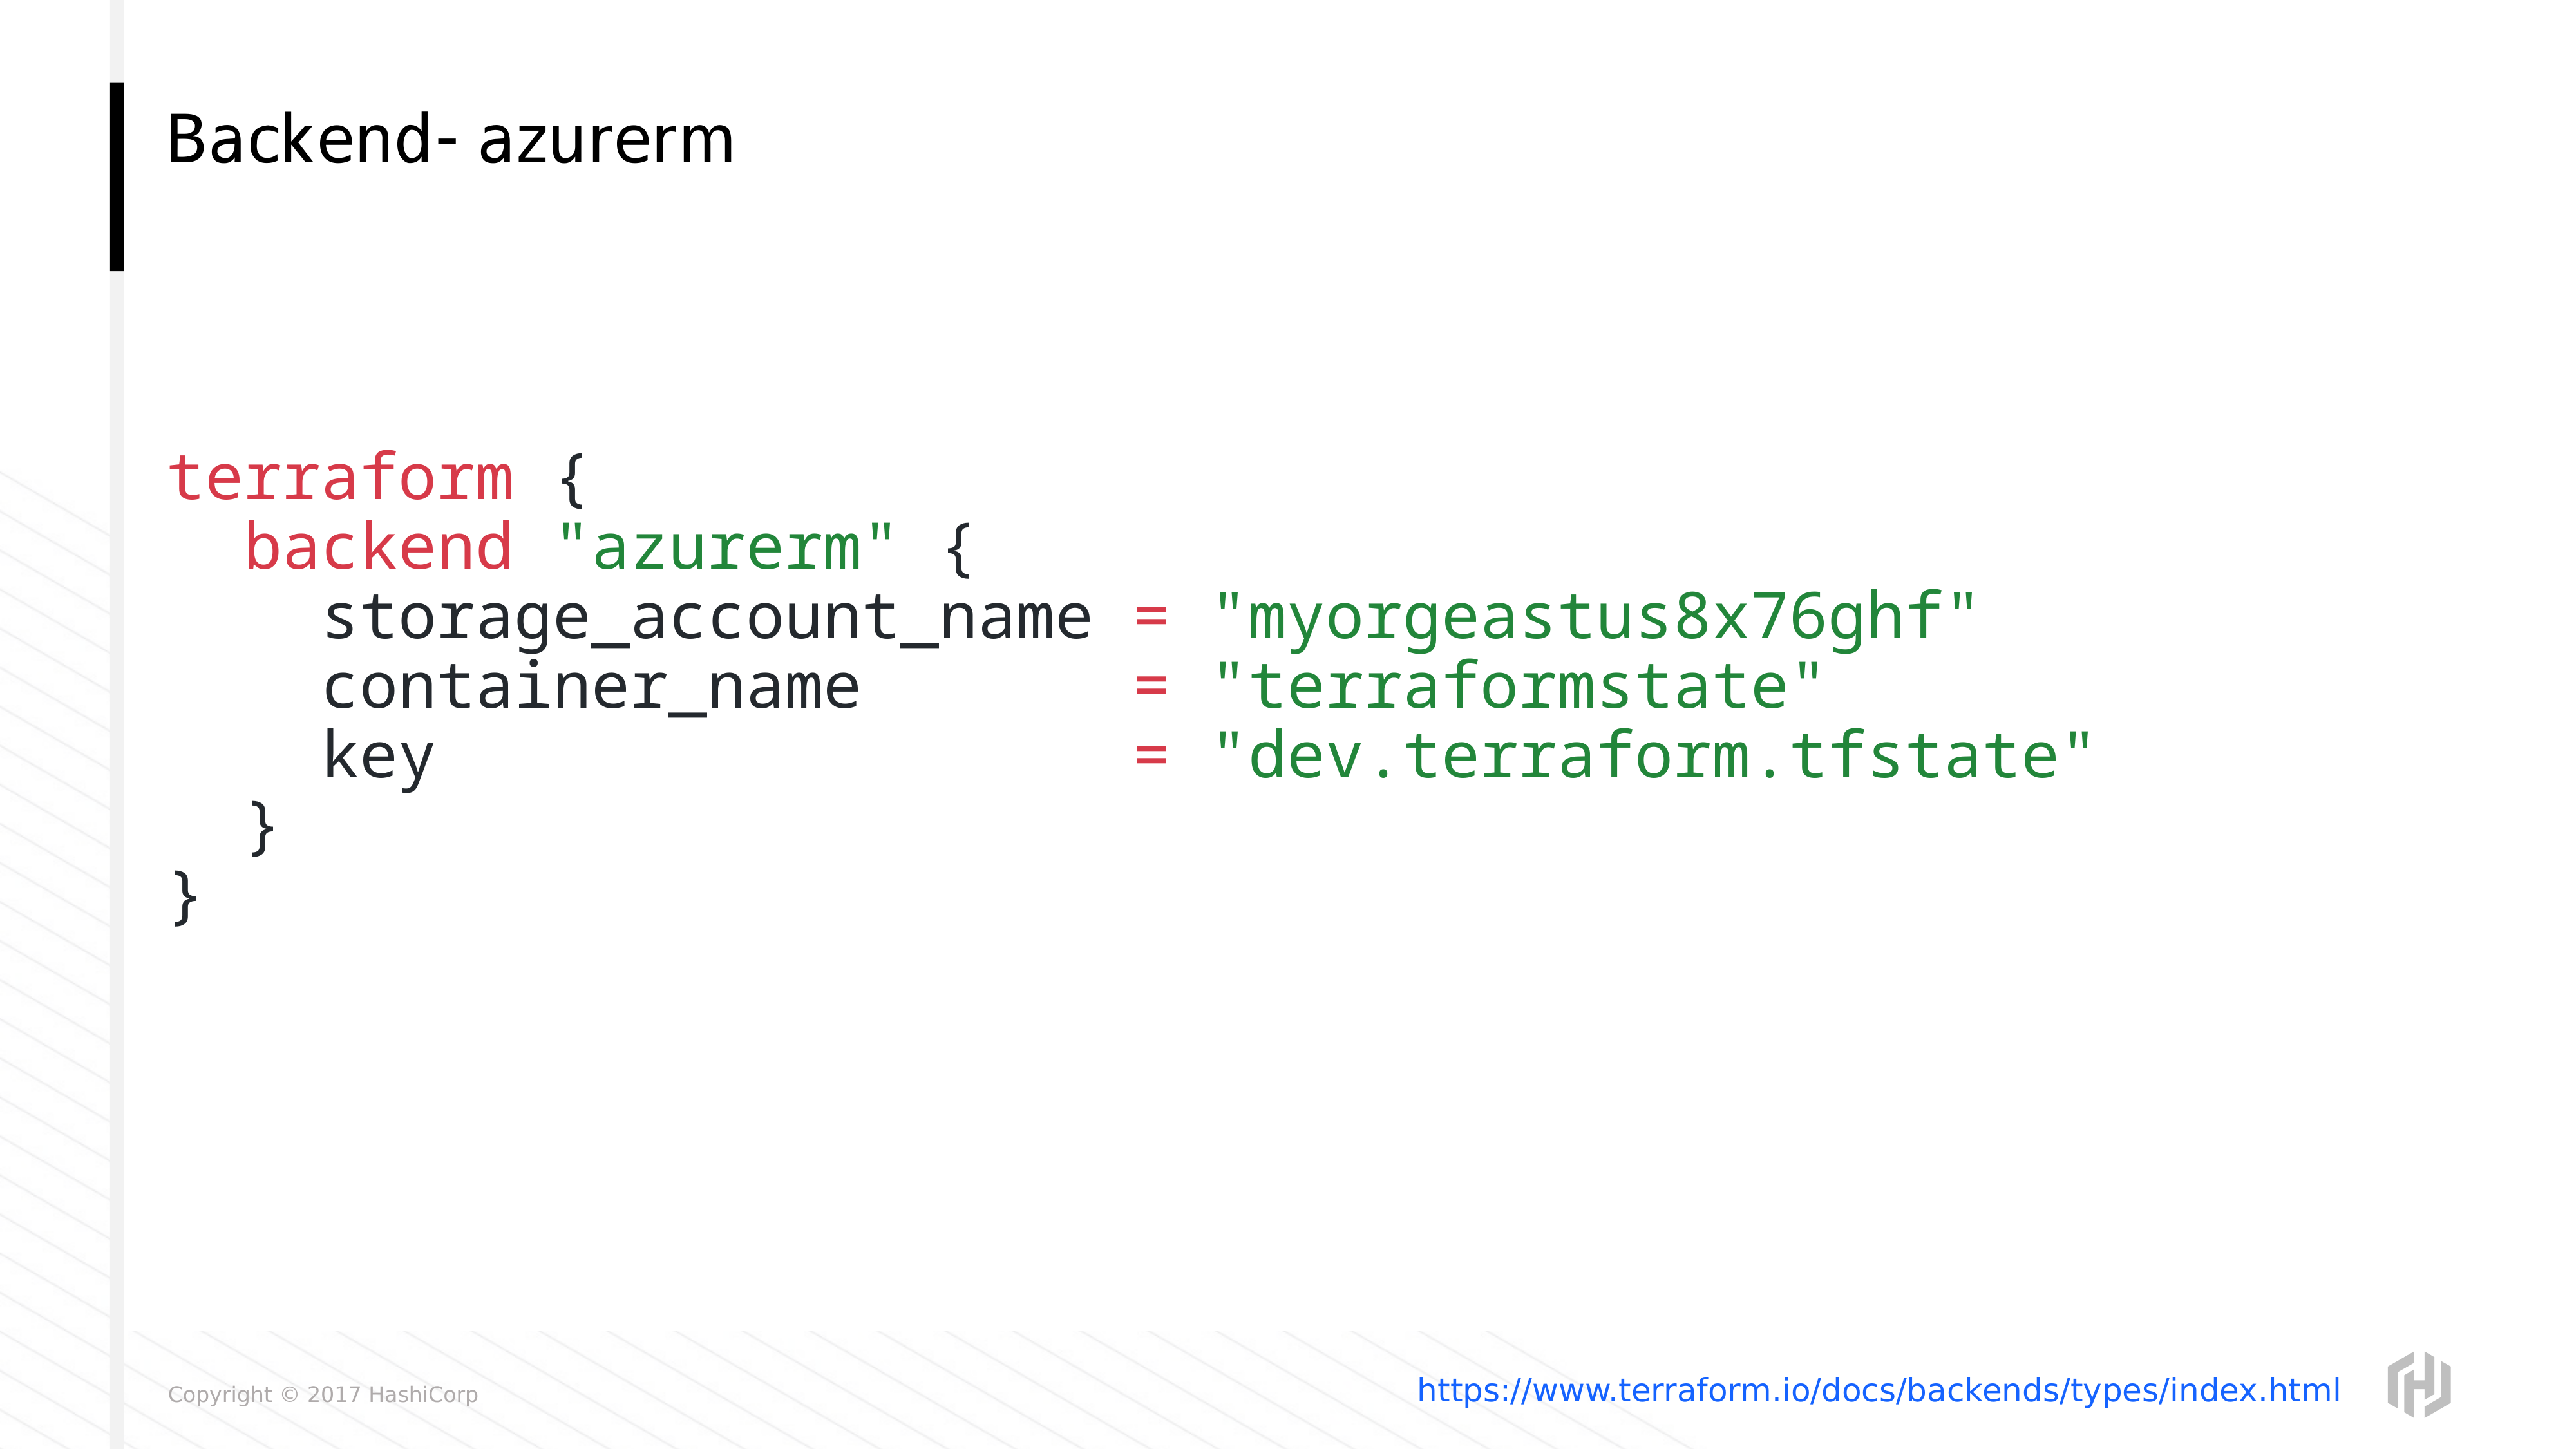

# Backend- azurerm

terraform {
  backend "azurerm" {
    storage_account_name = "myorgeastus8x76ghf"
    container_name       = "terraformstate"
    key                  = "dev.terraform.tfstate"
  }
}

https://www.terraform.io/docs/backends/types/index.html